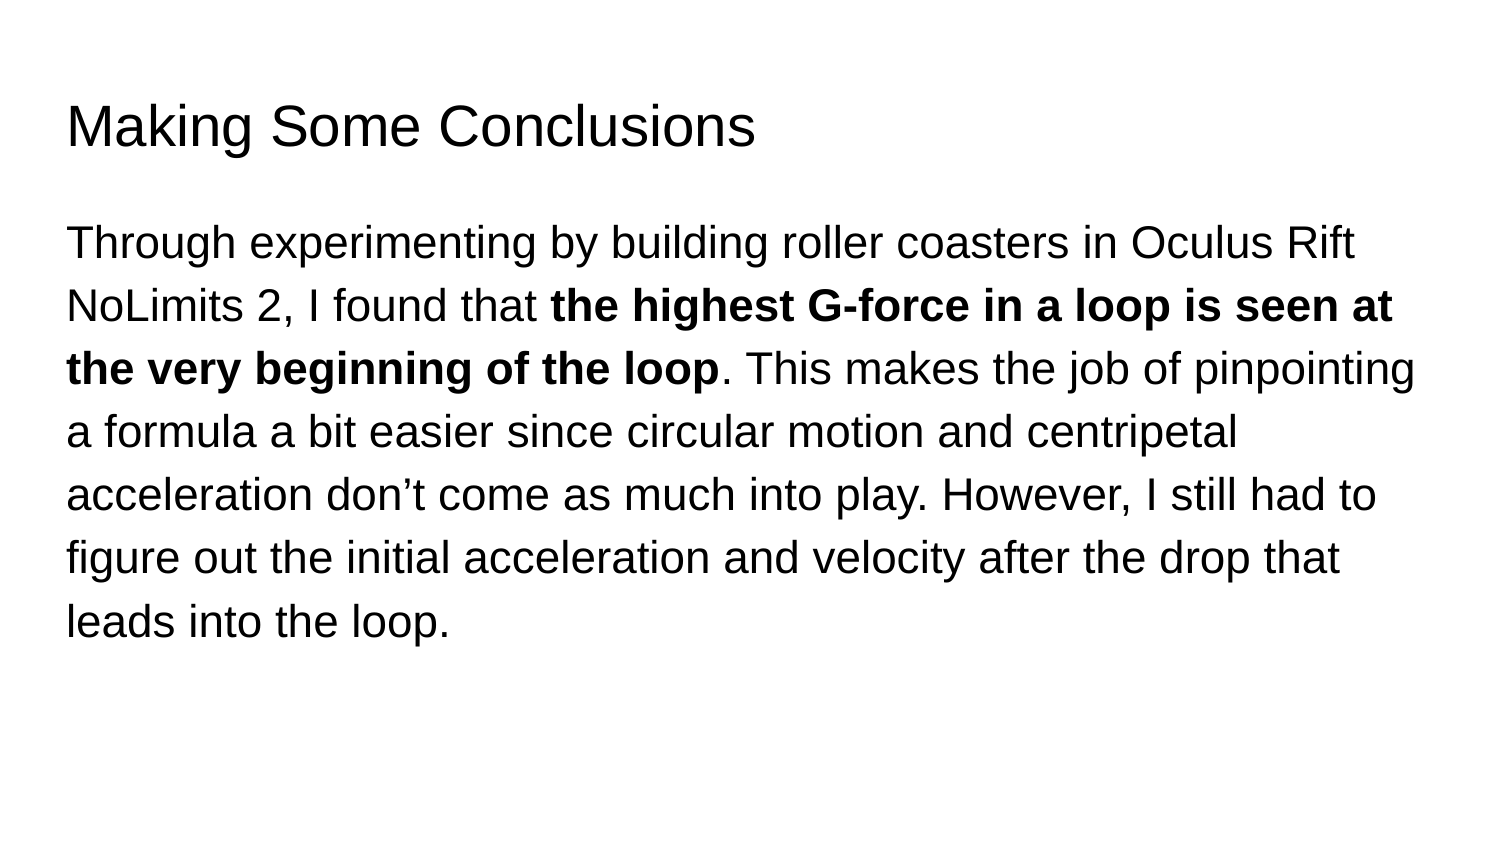

# Making Some Conclusions
Through experimenting by building roller coasters in Oculus Rift NoLimits 2, I found that the highest G-force in a loop is seen at the very beginning of the loop. This makes the job of pinpointing a formula a bit easier since circular motion and centripetal acceleration don’t come as much into play. However, I still had to figure out the initial acceleration and velocity after the drop that leads into the loop.